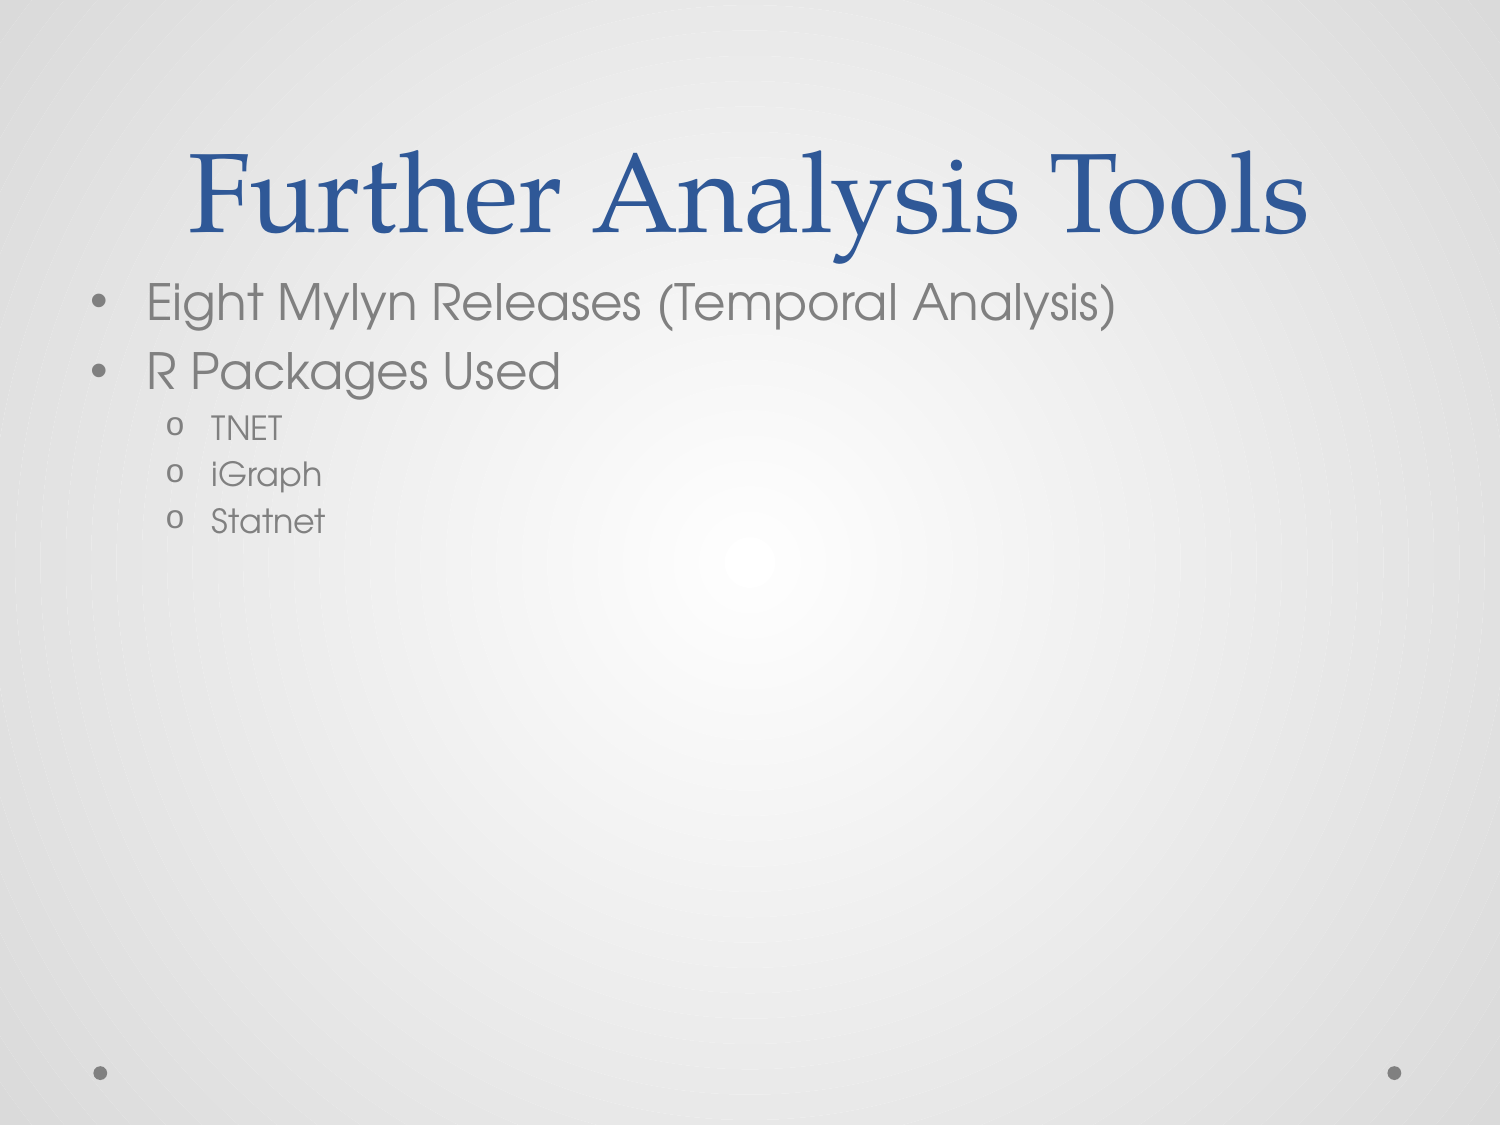

# Further Analysis Tools
Eight Mylyn Releases (Temporal Analysis)
R Packages Used
TNET
iGraph
Statnet